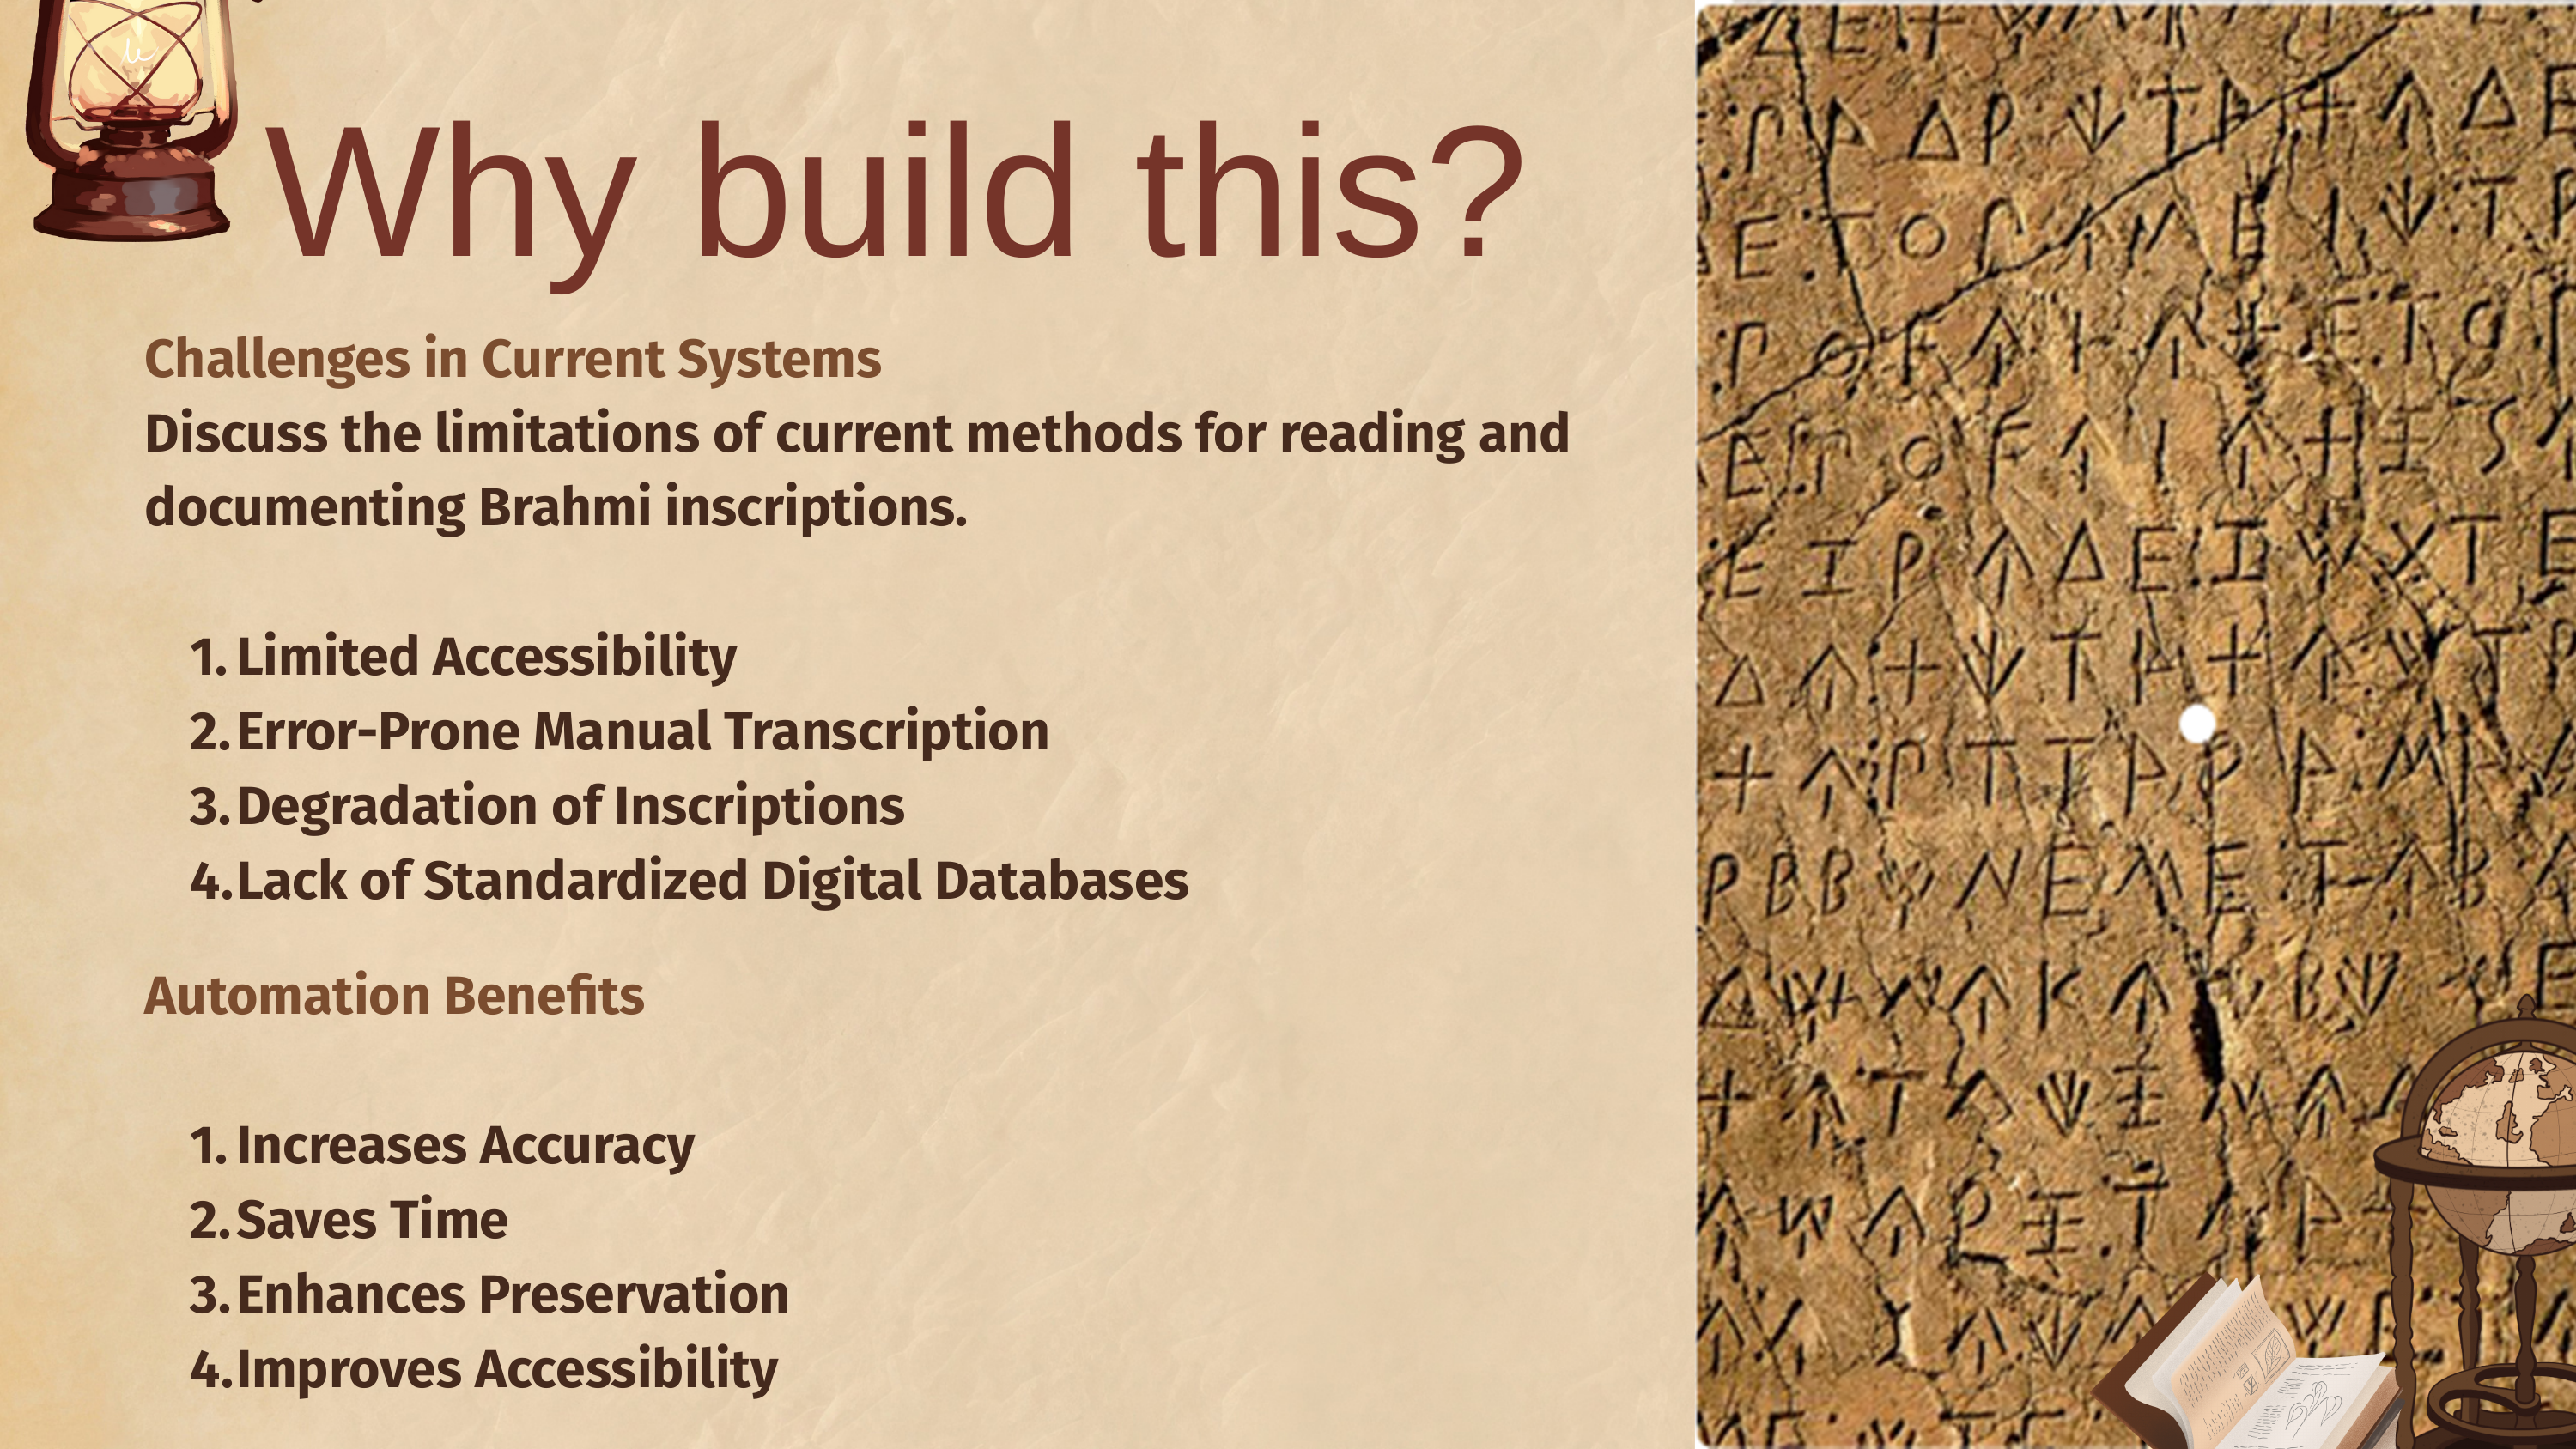

Why build this?
Challenges in Current Systems
Discuss the limitations of current methods for reading and documenting Brahmi inscriptions.

Limited Accessibility
Error-Prone Manual Transcription
Degradation of Inscriptions
Lack of Standardized Digital Databases
Automation Benefits

Increases Accuracy
Saves Time
Enhances Preservation
Improves Accessibility